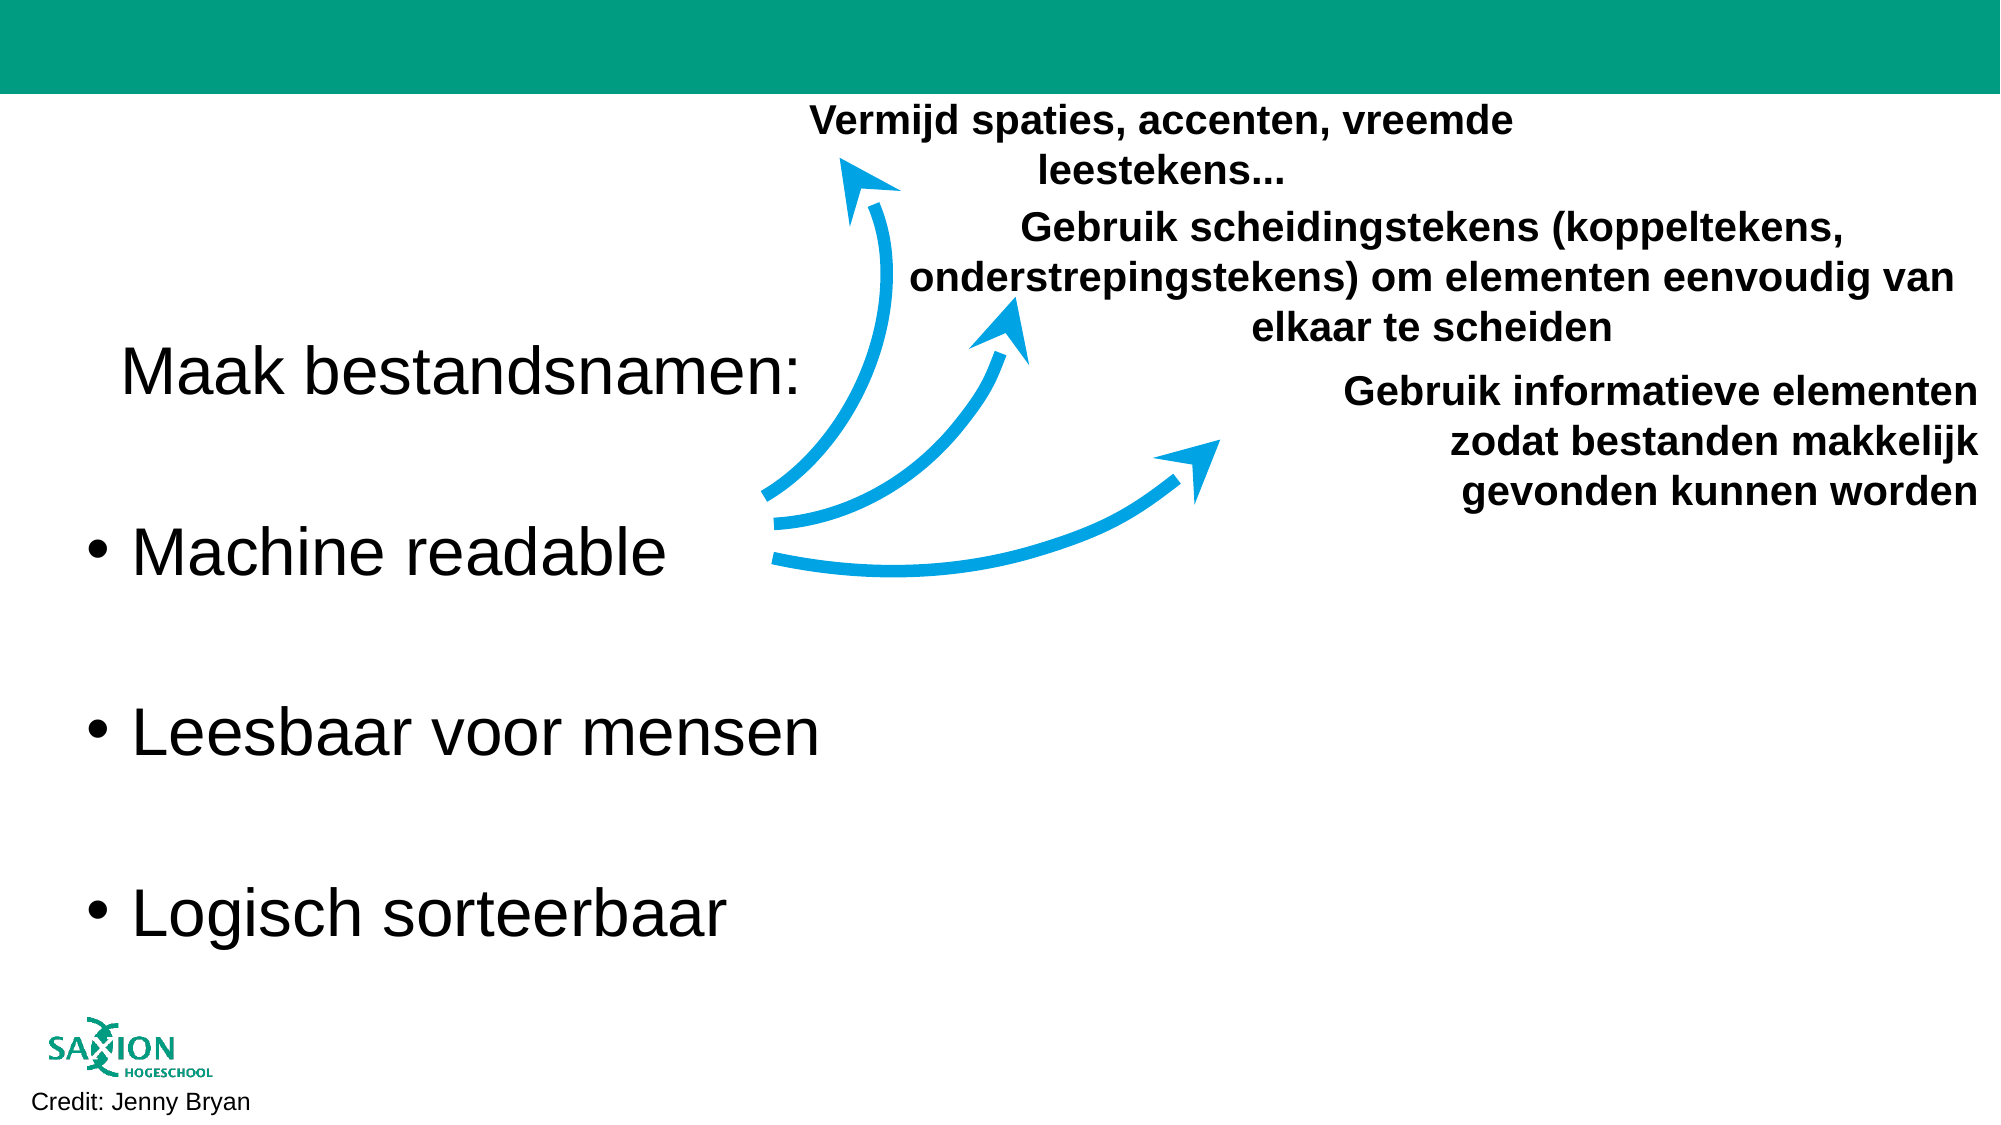

Vermijd spaties, accenten, vreemde leestekens...

Gebruik scheidingstekens (koppeltekens, onderstrepingstekens) om elementen eenvoudig van elkaar te scheiden
# Maak bestandsnamen:
Machine readable
Leesbaar voor mensen
Logisch sorteerbaar
Gebruik informatieve elementen zodat bestanden makkelijk gevonden kunnen worden
Credit: Jenny Bryan